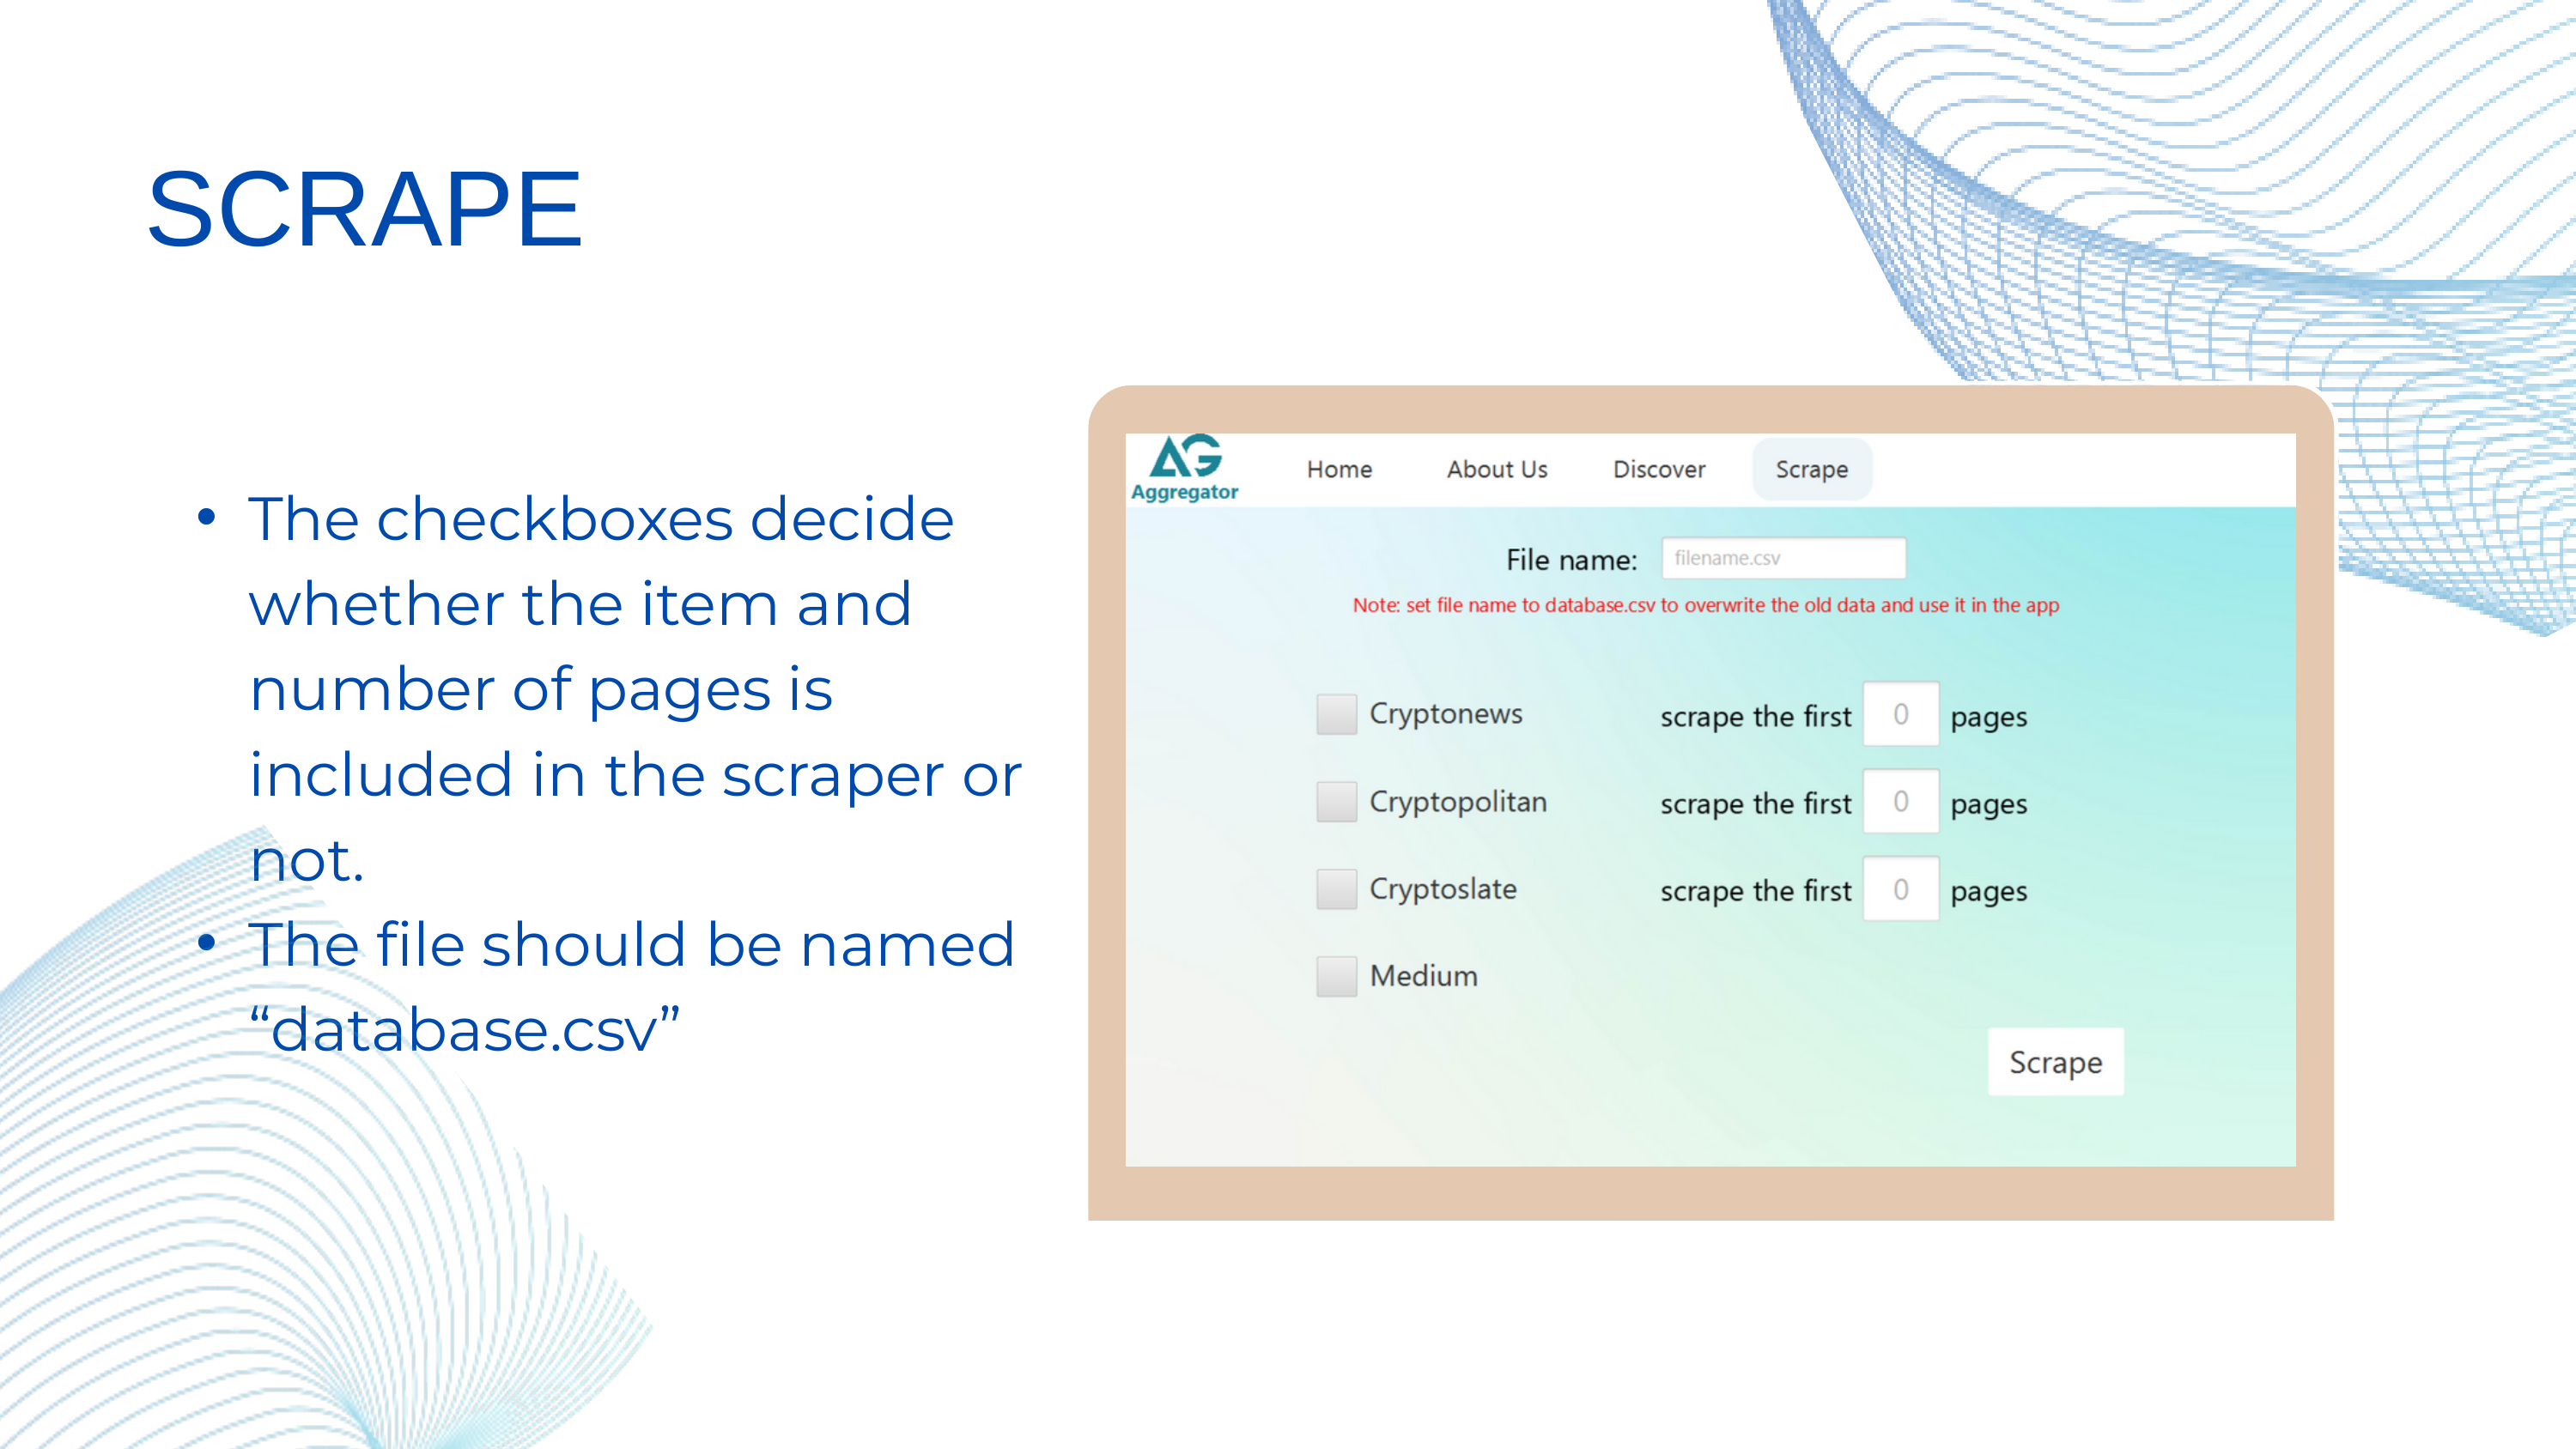

SCRAPE

The checkboxes decide whether the item and number of pages is included in the scraper or not.
The file should be named “database.csv”